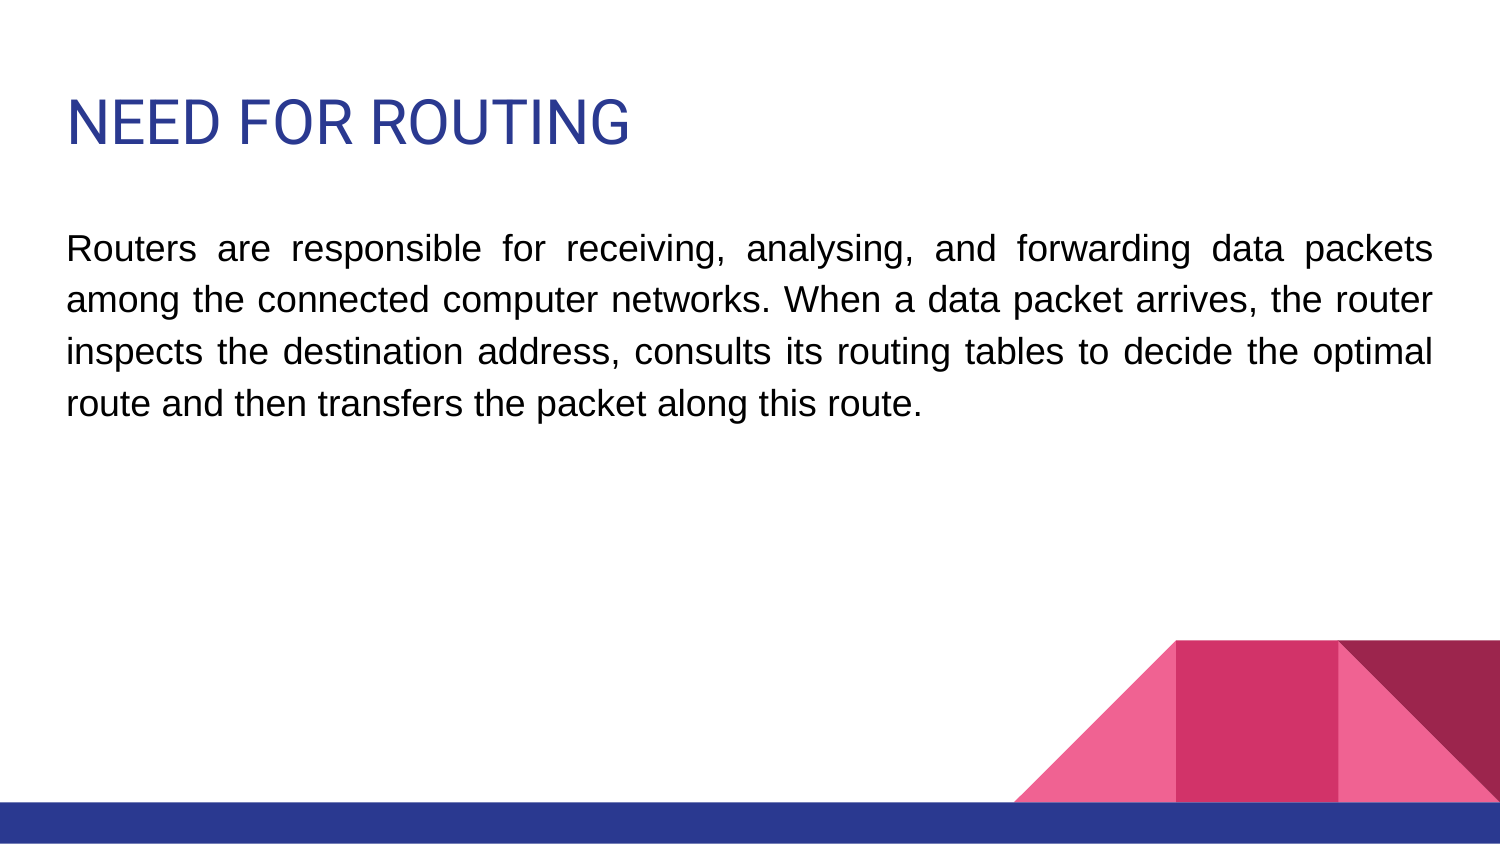

# NEED FOR ROUTING
Routers are responsible for receiving, analysing, and forwarding data packets among the connected computer networks. When a data packet arrives, the router inspects the destination address, consults its routing tables to decide the optimal route and then transfers the packet along this route.